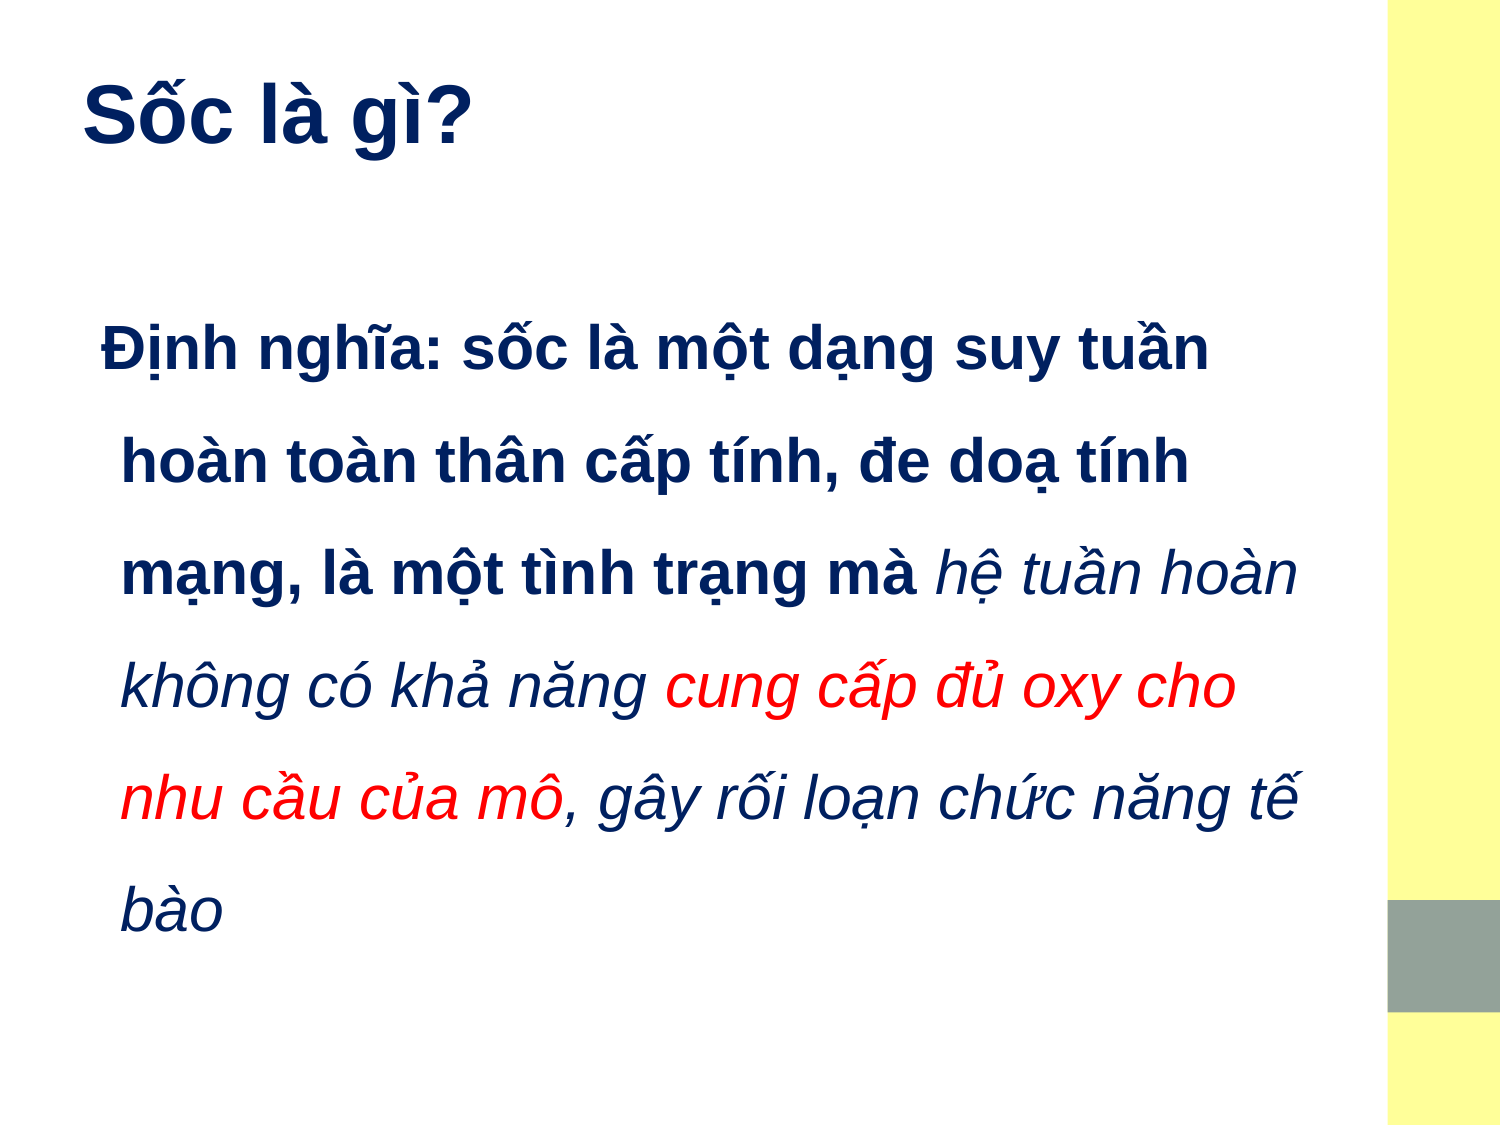

# Sốc là gì?
Định nghĩa: sốc là một dạng suy tuần hoàn toàn thân cấp tính, đe doạ tính mạng, là một tình trạng mà hệ tuần hoàn không có khả năng cung cấp đủ oxy cho nhu cầu của mô, gây rối loạn chức năng tế bào